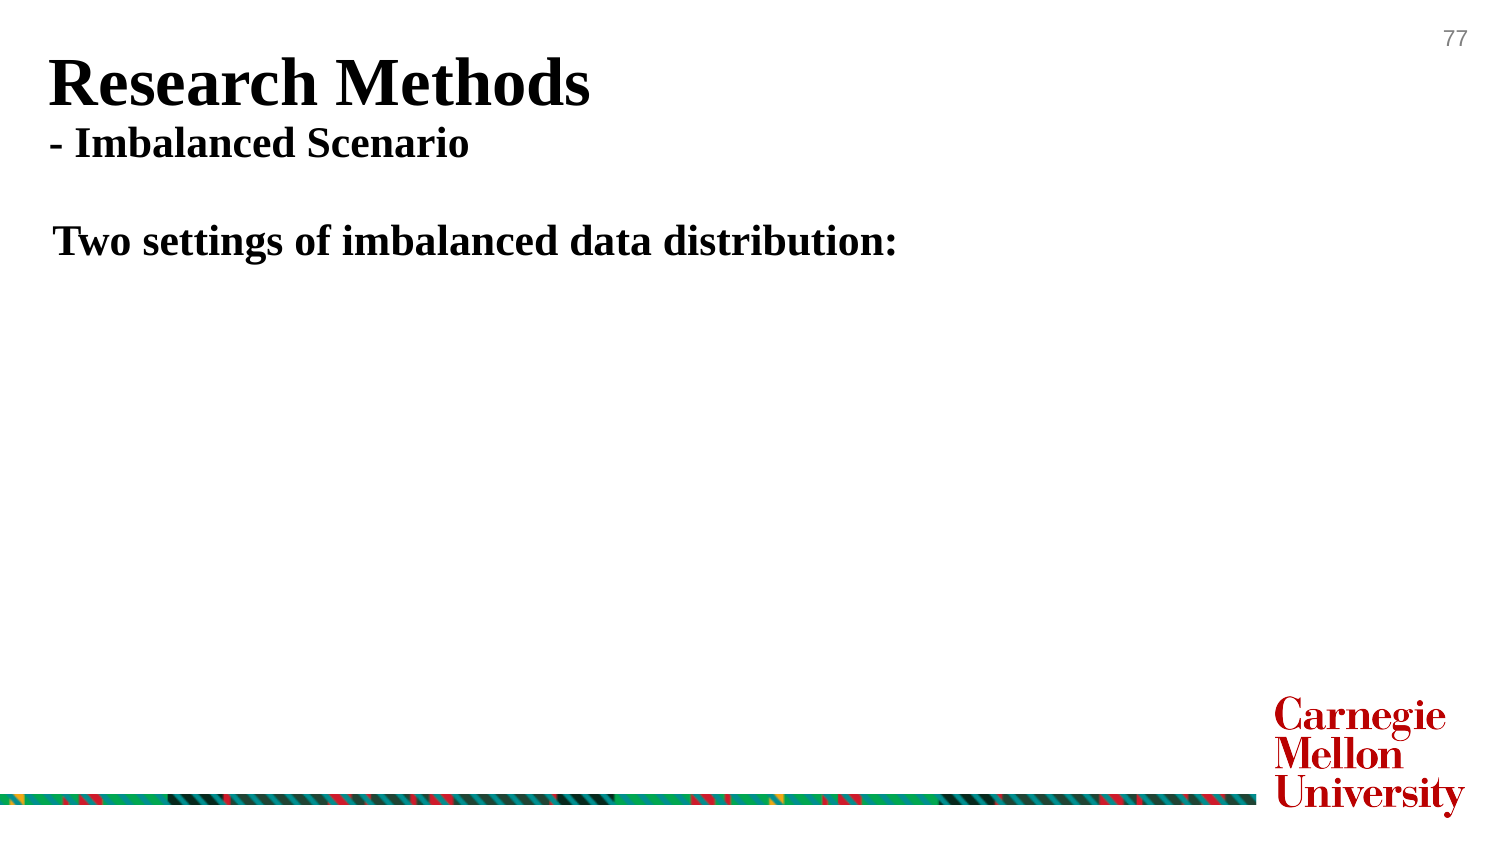

Research Methods
- Imbalanced Scenario
Two settings of imbalanced data distribution: